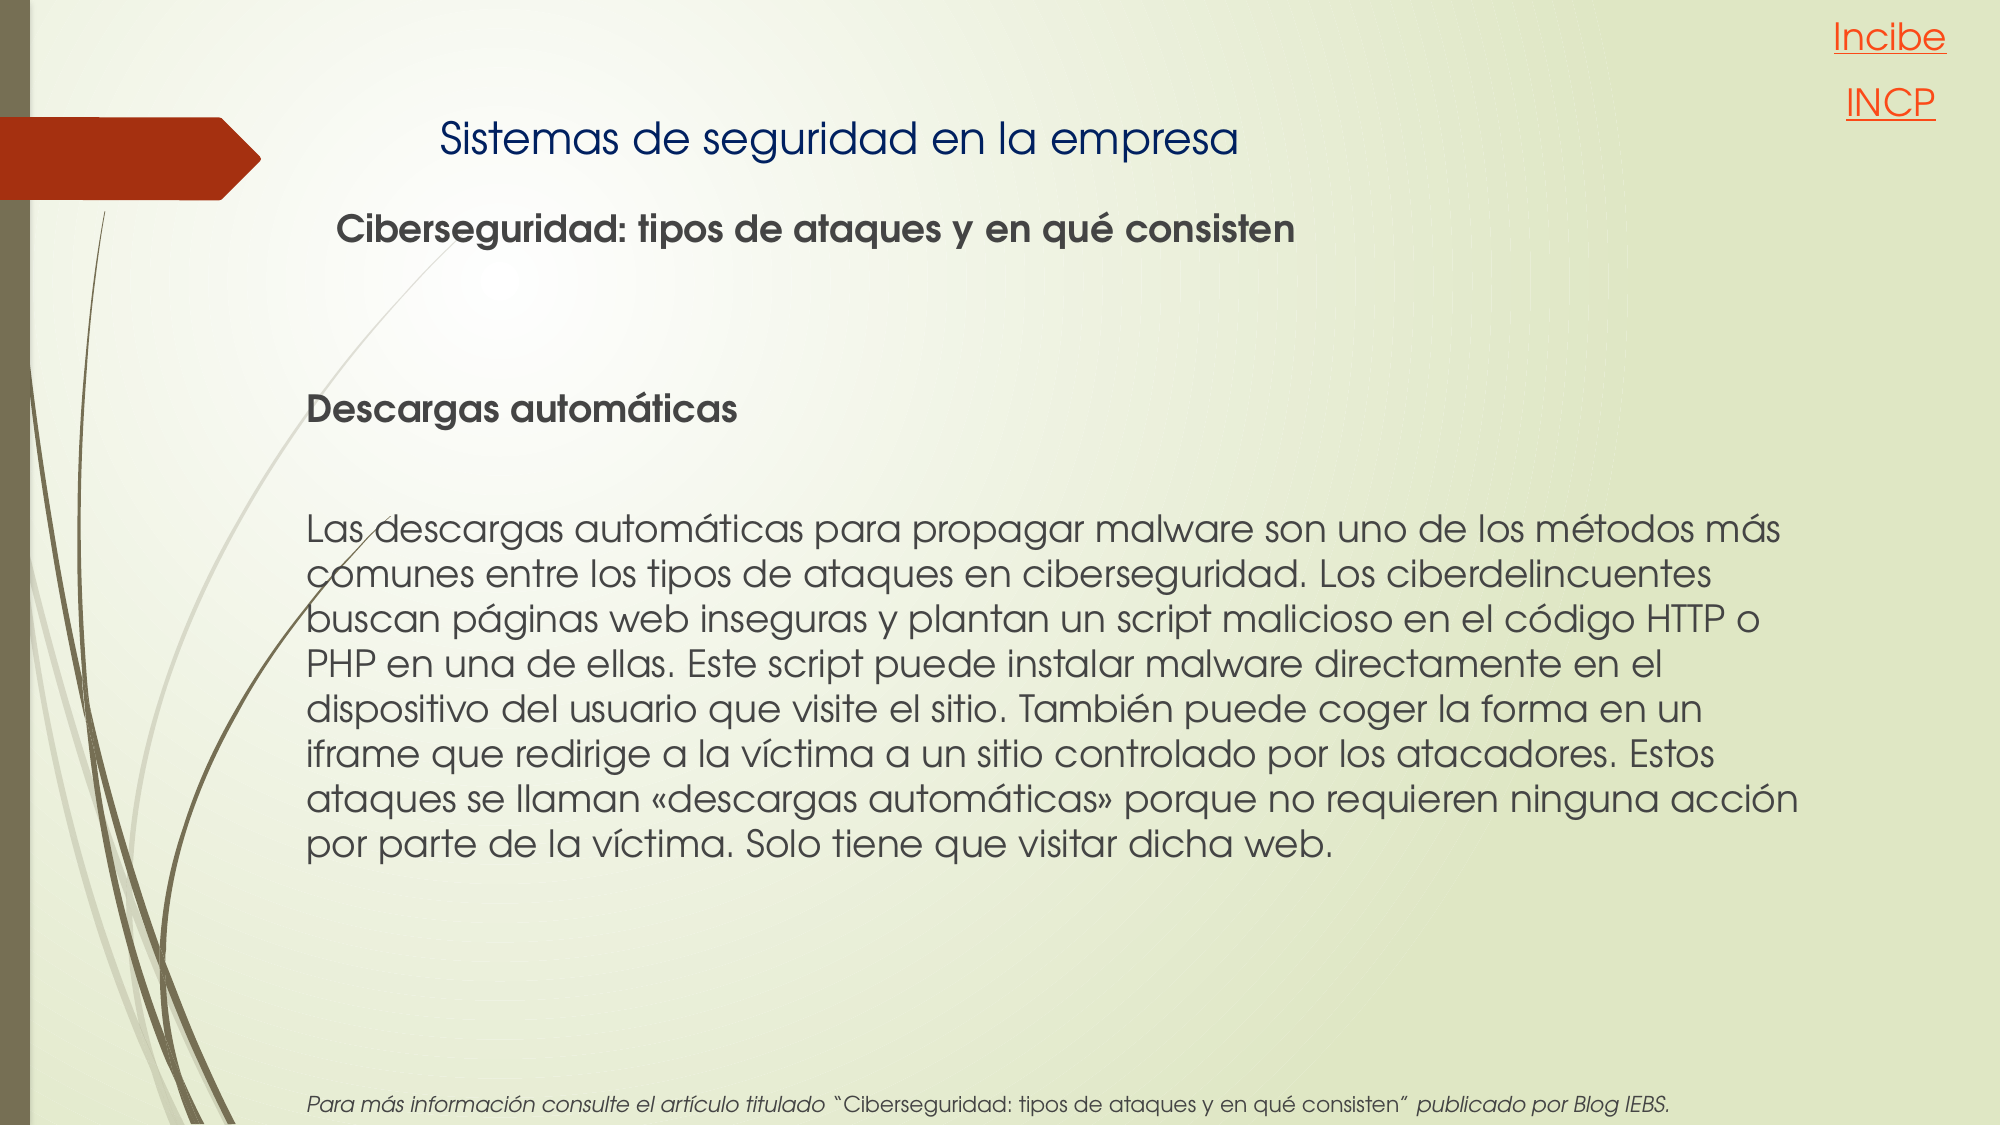

Incibe
INCP
Sistemas de seguridad en la empresa
Ciberseguridad: tipos de ataques y en qué consisten
Descargas automáticas

Las descargas automáticas para propagar malware son uno de los métodos más comunes entre los tipos de ataques en ciberseguridad. Los ciberdelincuentes buscan páginas web inseguras y plantan un script malicioso en el código HTTP o PHP en una de ellas. Este script puede instalar malware directamente en el dispositivo del usuario que visite el sitio. También puede coger la forma en un iframe que redirige a la víctima a un sitio controlado por los atacadores. Estos ataques se llaman «descargas automáticas» porque no requieren ninguna acción por parte de la víctima. Solo tiene que visitar dicha web.
Para más información consulte el artículo titulado “Ciberseguridad: tipos de ataques y en qué consisten” publicado por Blog IEBS.